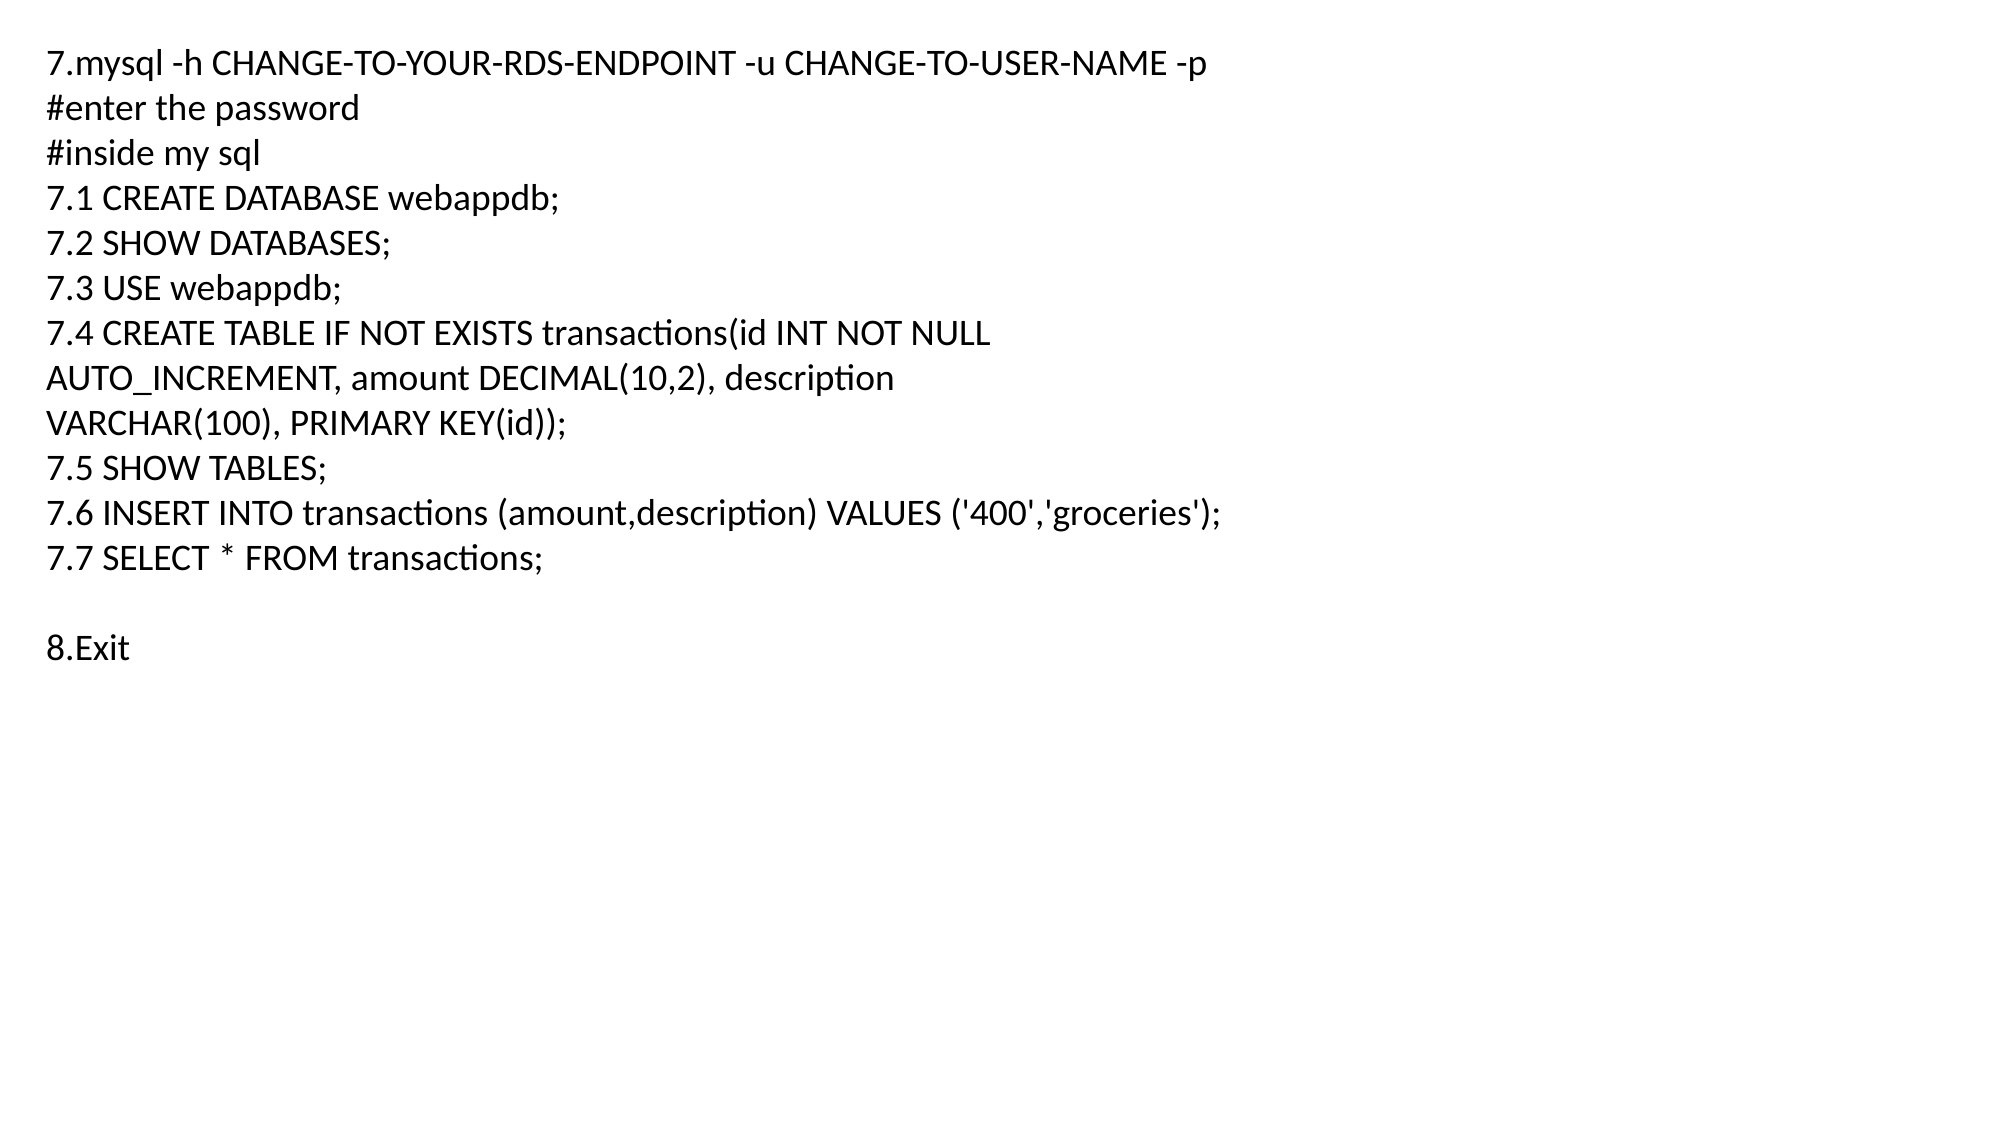

7.mysql -h CHANGE-TO-YOUR-RDS-ENDPOINT -u CHANGE-TO-USER-NAME -p
#enter the password
#inside my sql
7.1 CREATE DATABASE webappdb;
7.2 SHOW DATABASES;
7.3 USE webappdb;
7.4 CREATE TABLE IF NOT EXISTS transactions(id INT NOT NULL
AUTO_INCREMENT, amount DECIMAL(10,2), description
VARCHAR(100), PRIMARY KEY(id));
7.5 SHOW TABLES;
7.6 INSERT INTO transactions (amount,description) VALUES ('400','groceries');
7.7 SELECT * FROM transactions;

8.Exit